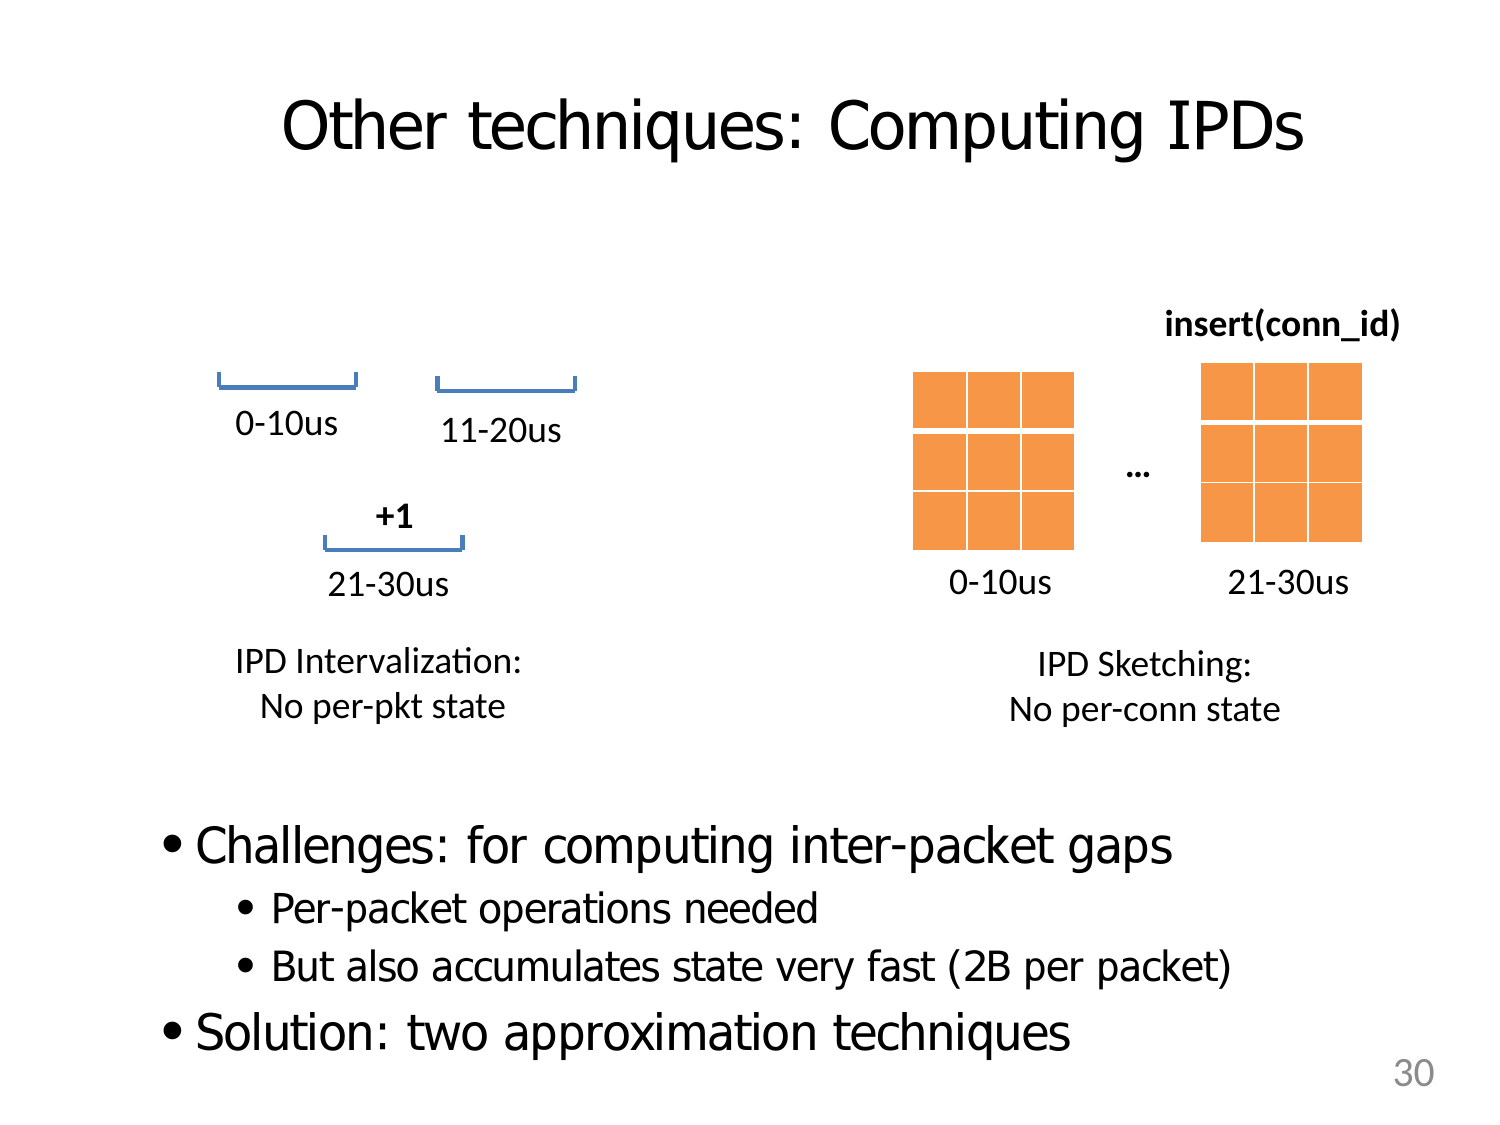

Other techniques: Computing IPDs

insert(conn_id)
|  |  |  |
| --- | --- | --- |
|  |  |  |
|  |  |  |
|  |  |  |
| --- | --- | --- |
|  |  |  |
|  |  |  |
0-10us
11-20us
…
+1
0-10us
21-30us
21-30us
IPD Intervalization:
No per-pkt state
IPD Sketching:
No per-conn state
Challenges: for computing inter-packet gaps
Per-packet operations needed
But also accumulates state very fast (2B per packet)
Solution: two approximation techniques

30